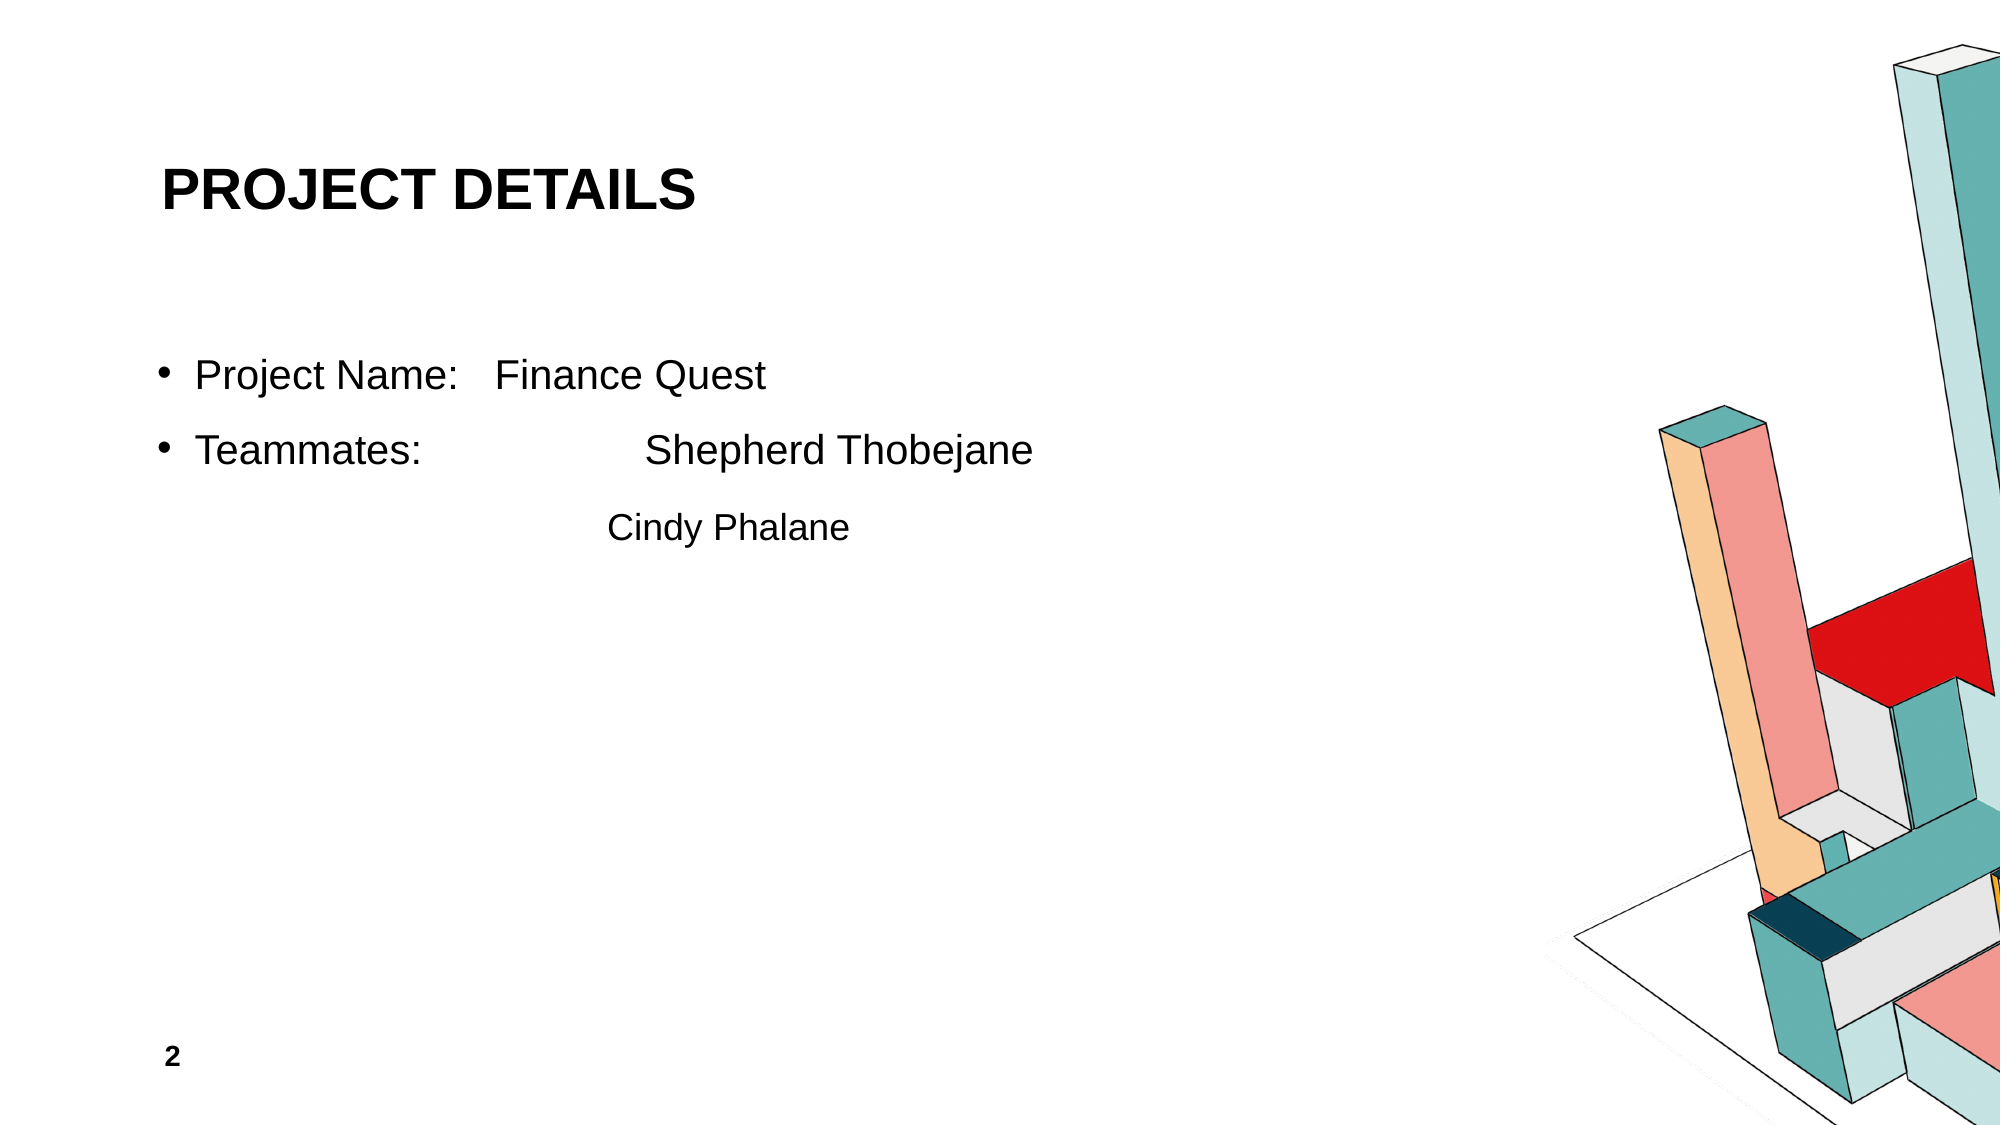

# Project Details
Project Name:	Finance Quest
Teammates:		Shepherd Thobejane
Cindy Phalane
2